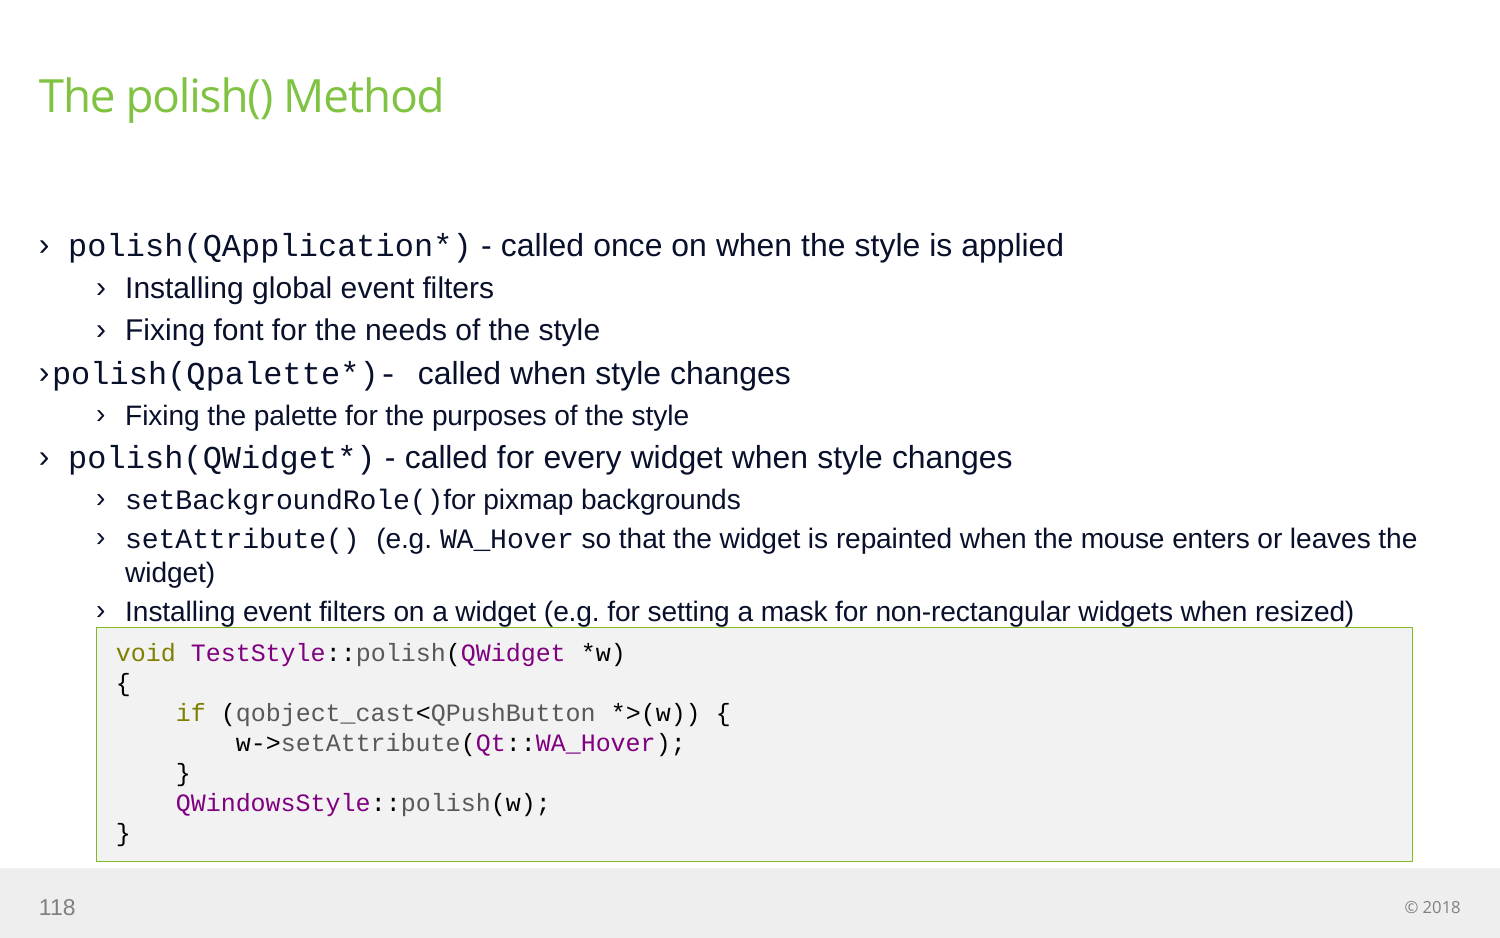

# The polish() Method
polish(QApplication*) - called once on when the style is applied
Installing global event filters
Fixing font for the needs of the style
polish(Qpalette*)- called when style changes
Fixing the palette for the purposes of the style
polish(QWidget*) - called for every widget when style changes
setBackgroundRole()for pixmap backgrounds
setAttribute() (e.g. WA_Hover so that the widget is repainted when the mouse enters or leaves the widget)
Installing event filters on a widget (e.g. for setting a mask for non-rectangular widgets when resized)

void TestStyle::polish(QWidget *w)
{
    if (qobject_cast<QPushButton *>(w)) {
        w->setAttribute(Qt::WA_Hover);
    }
    QWindowsStyle::polish(w);
}
118
© 2018